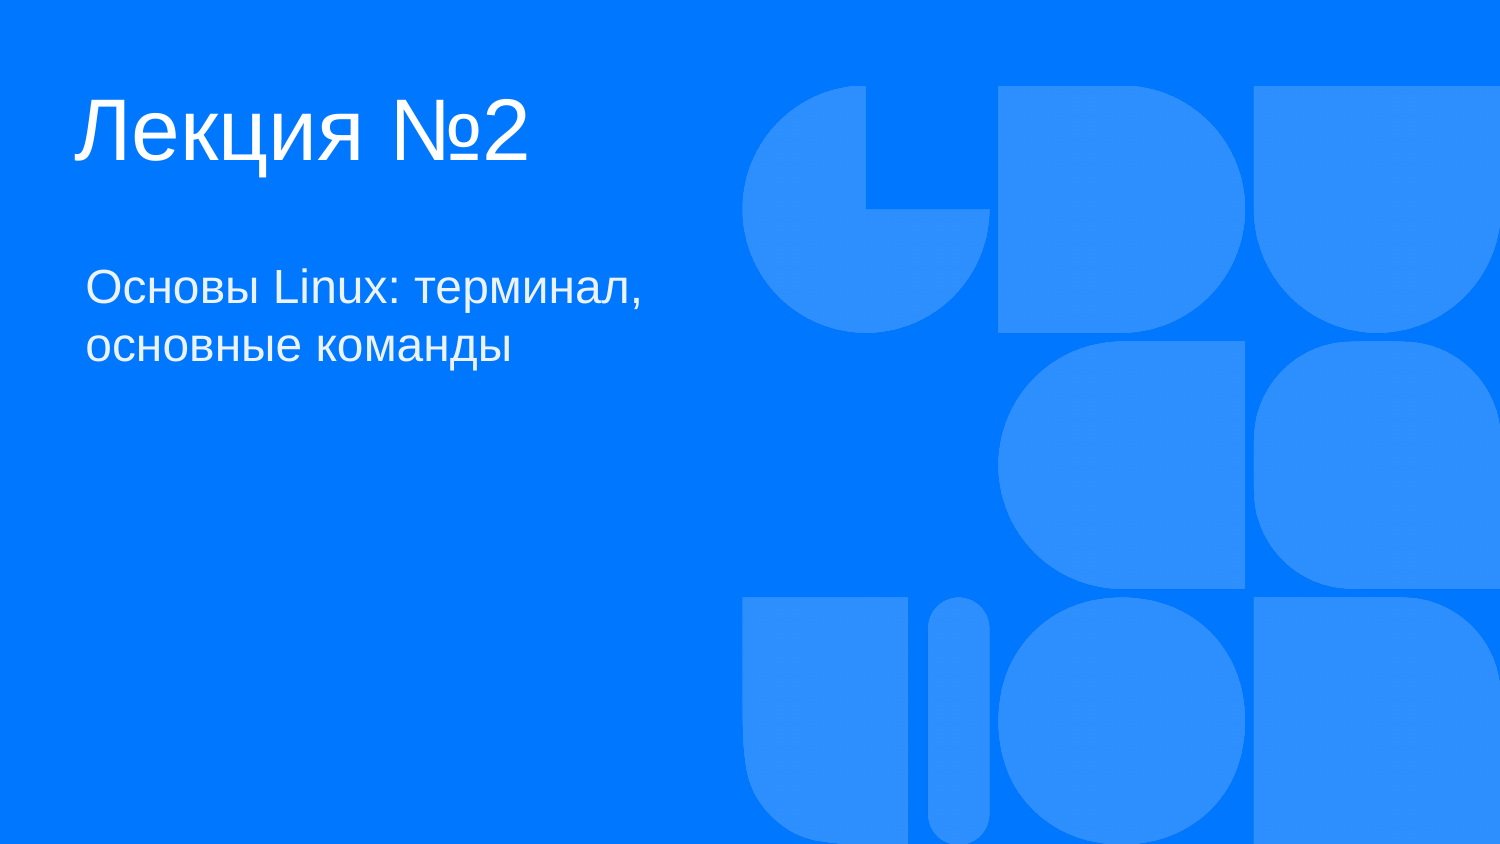

# Лекция №2
Основы Linux: терминал, основные команды